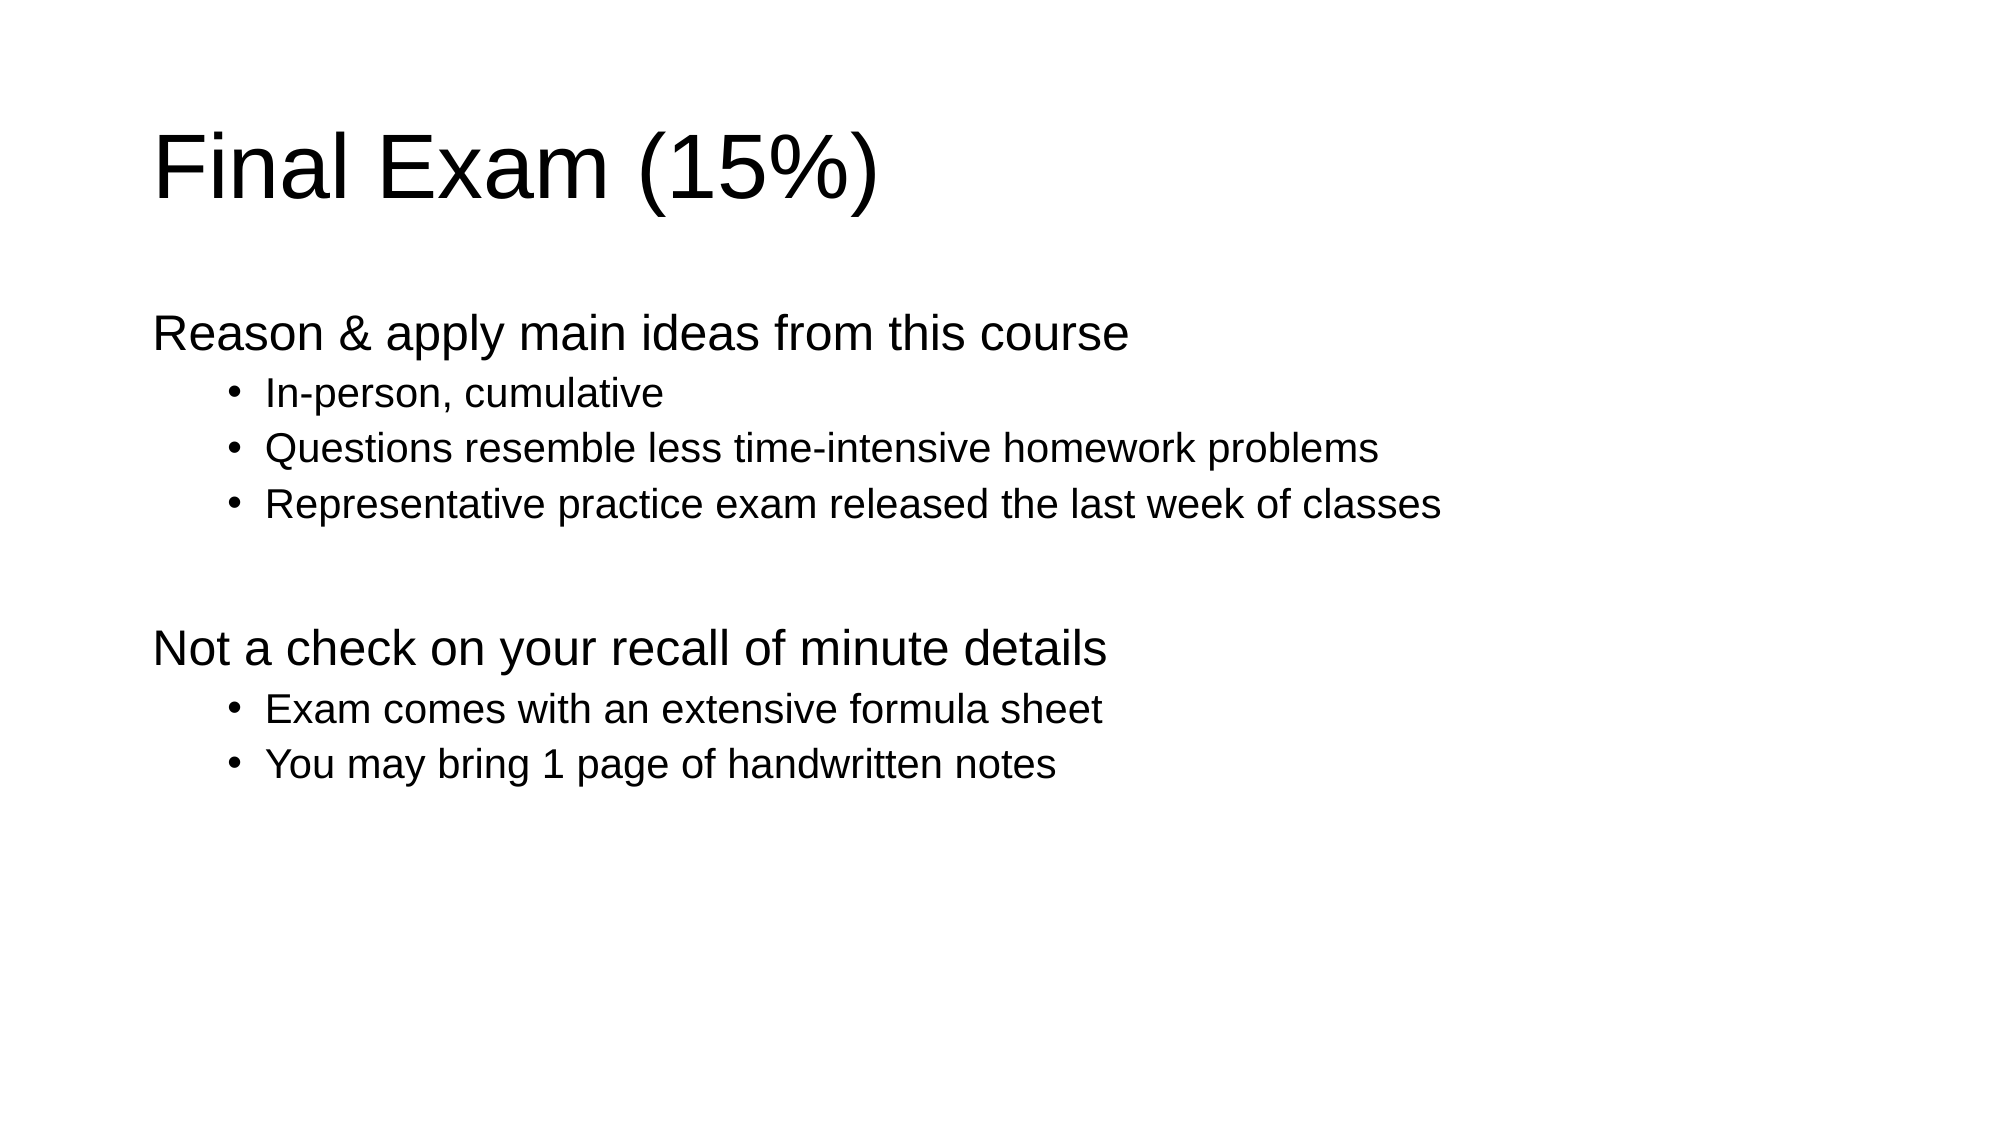

# Final Exam (15%)
Reason & apply main ideas from this course
In-person, cumulative
Questions resemble less time-intensive homework problems
Representative practice exam released the last week of classes

Not a check on your recall of minute details
Exam comes with an extensive formula sheet
You may bring 1 page of handwritten notes